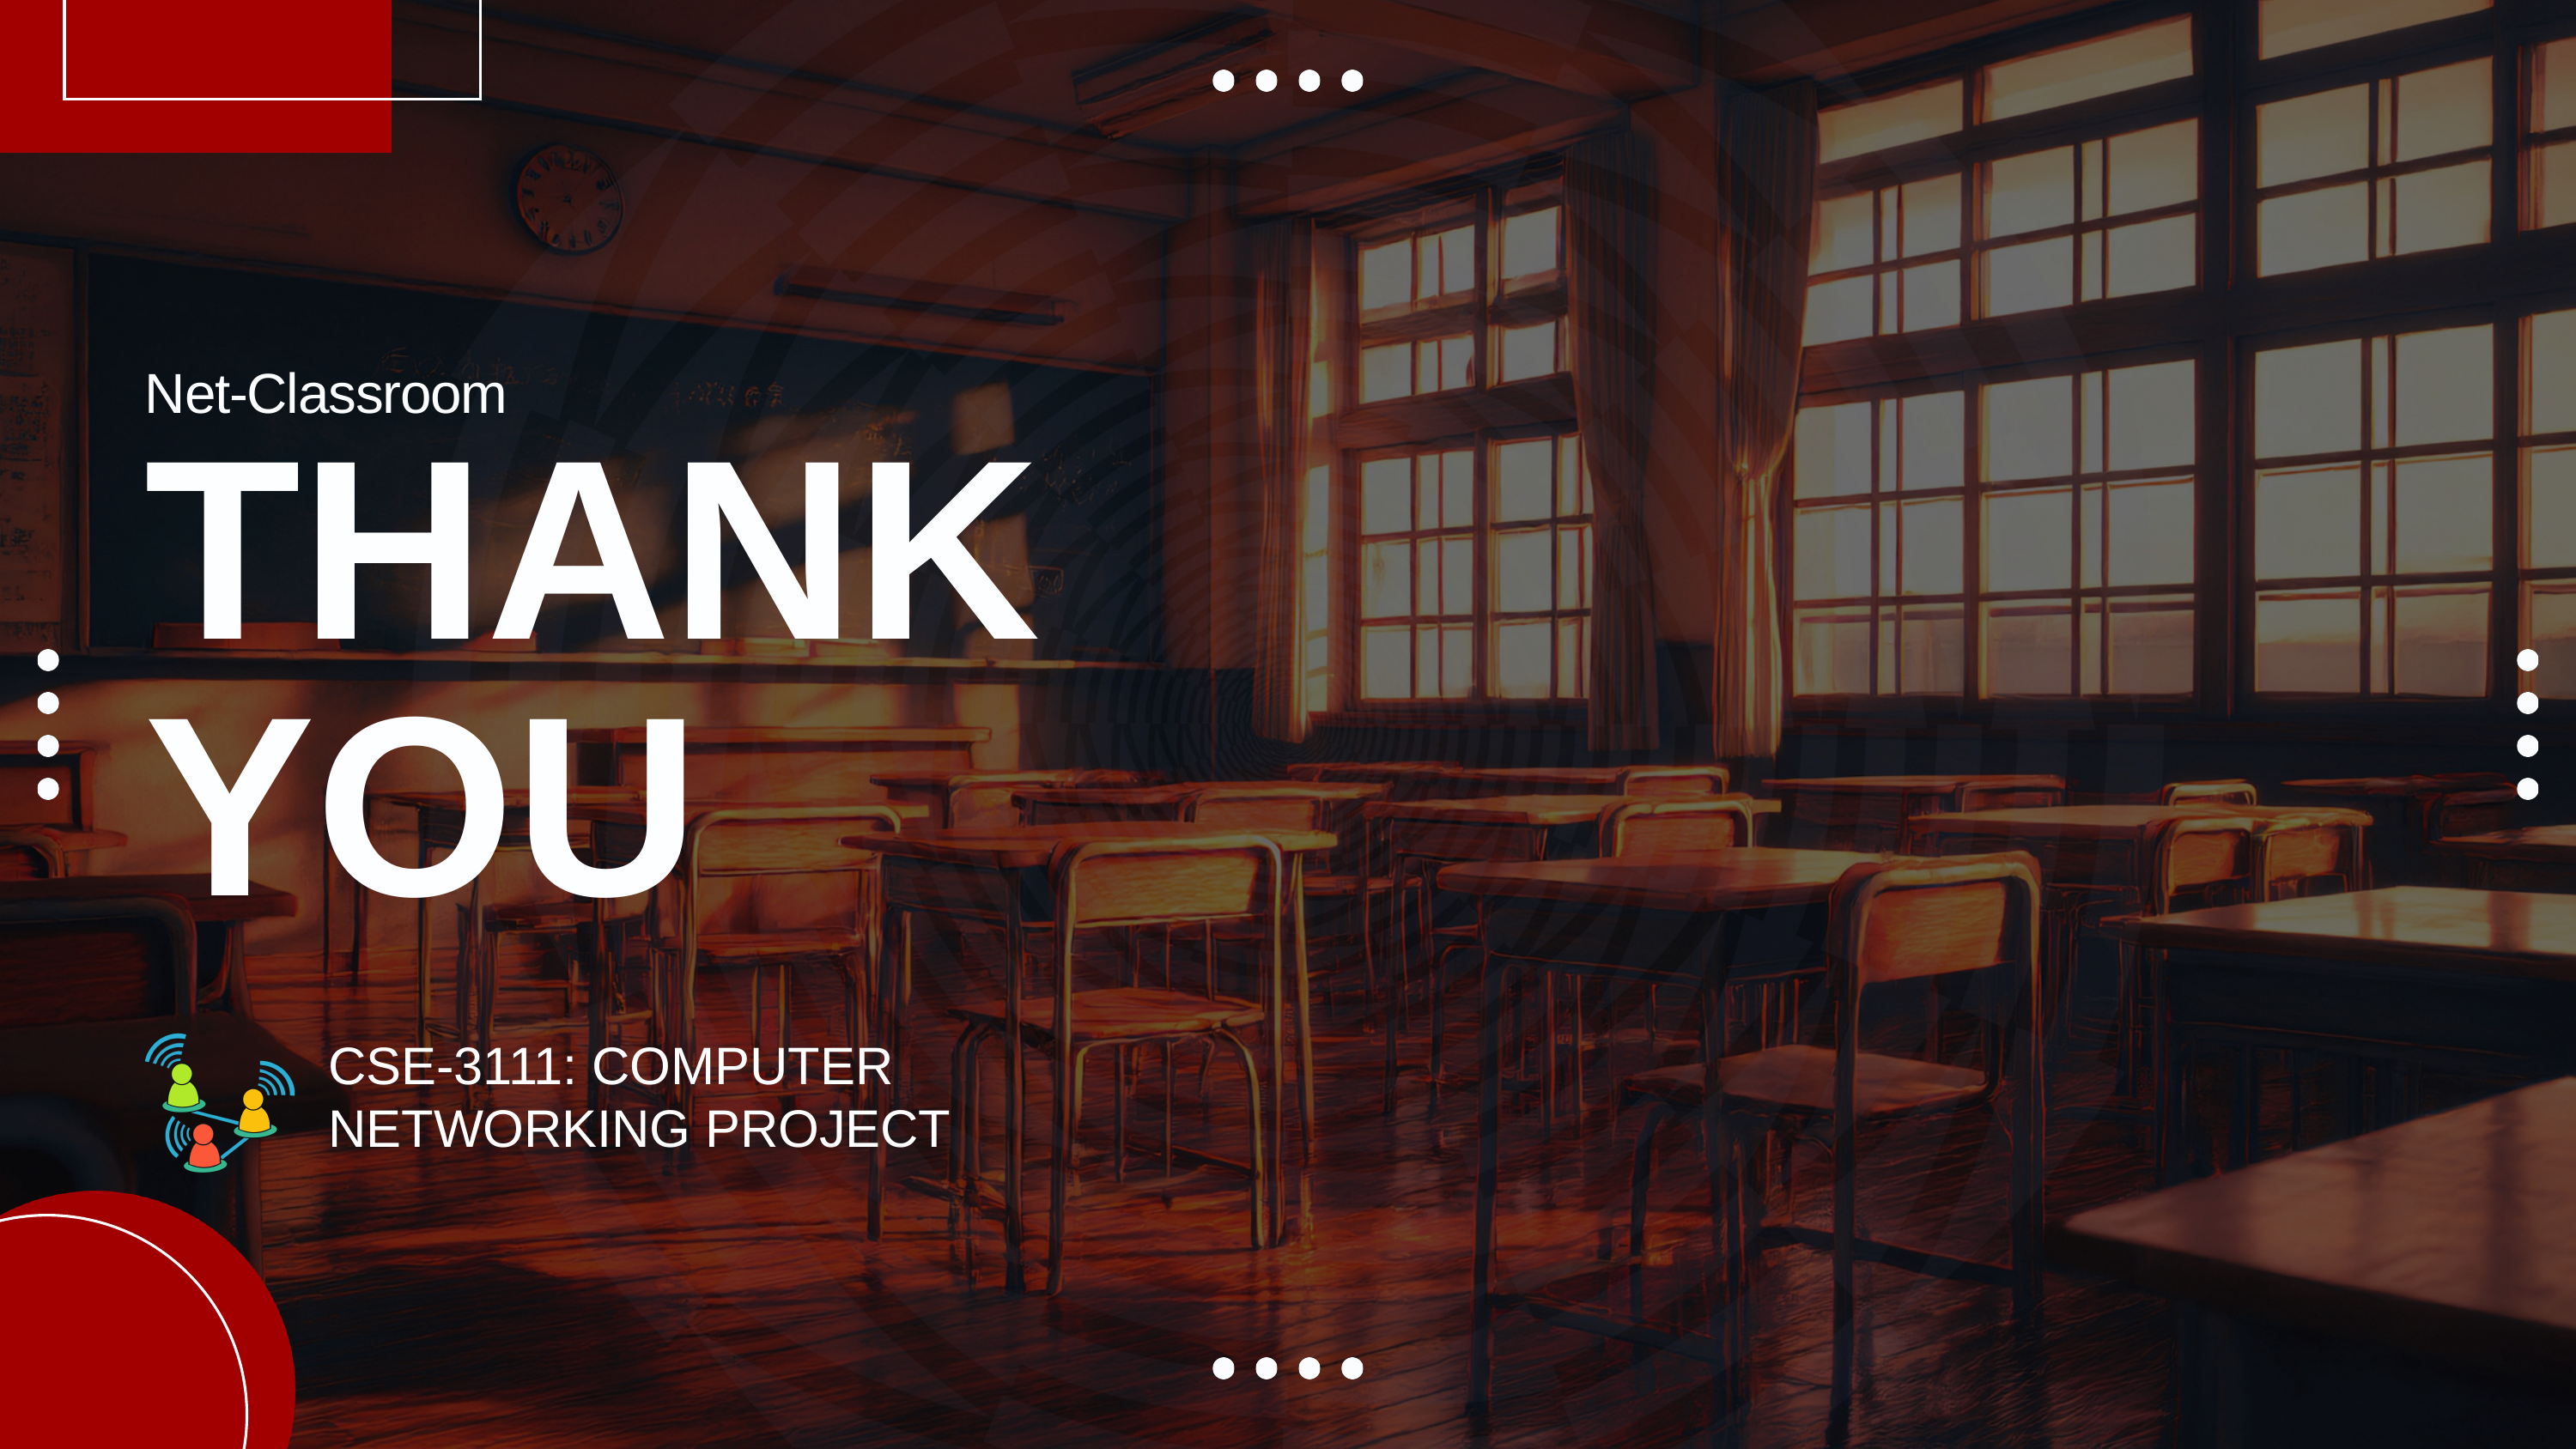

Net-Classroom
THANK
YOU

CSE-3111: COMPUTER
NETWORKING PROJECT